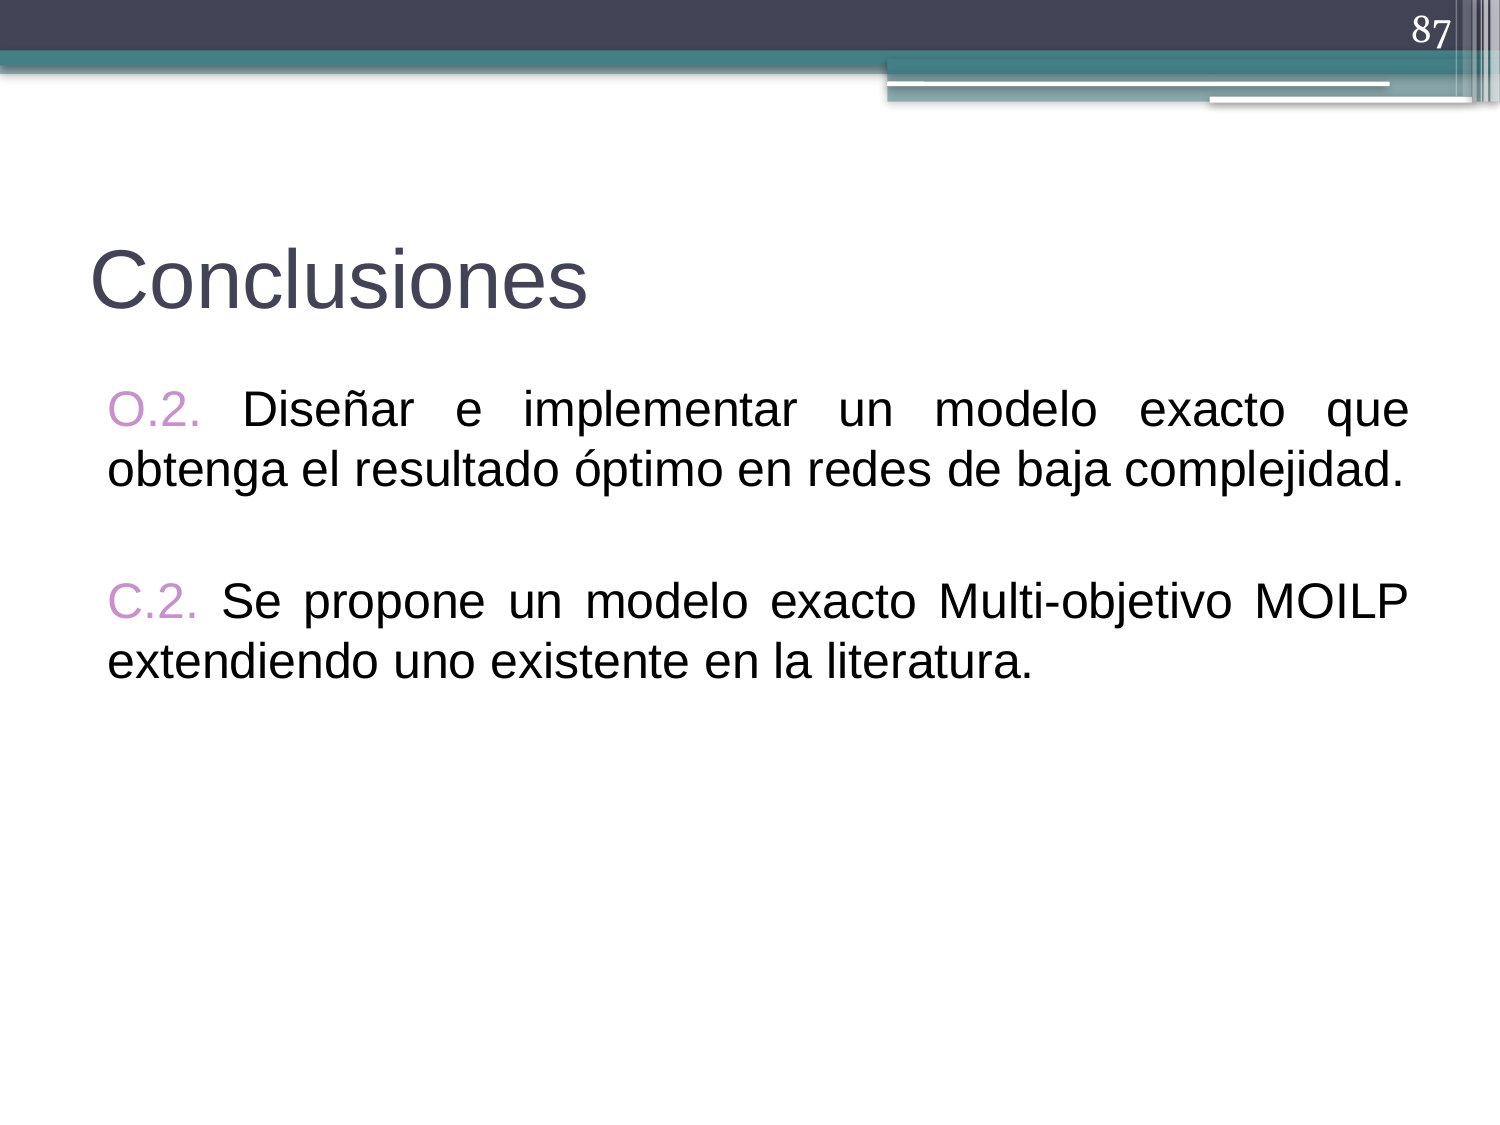

87
# Conclusiones
O.2. Diseñar e implementar un modelo exacto que obtenga el resultado óptimo en redes de baja complejidad.

C.2. Se propone un modelo exacto Multi-objetivo MOILP extendiendo uno existente en la literatura.